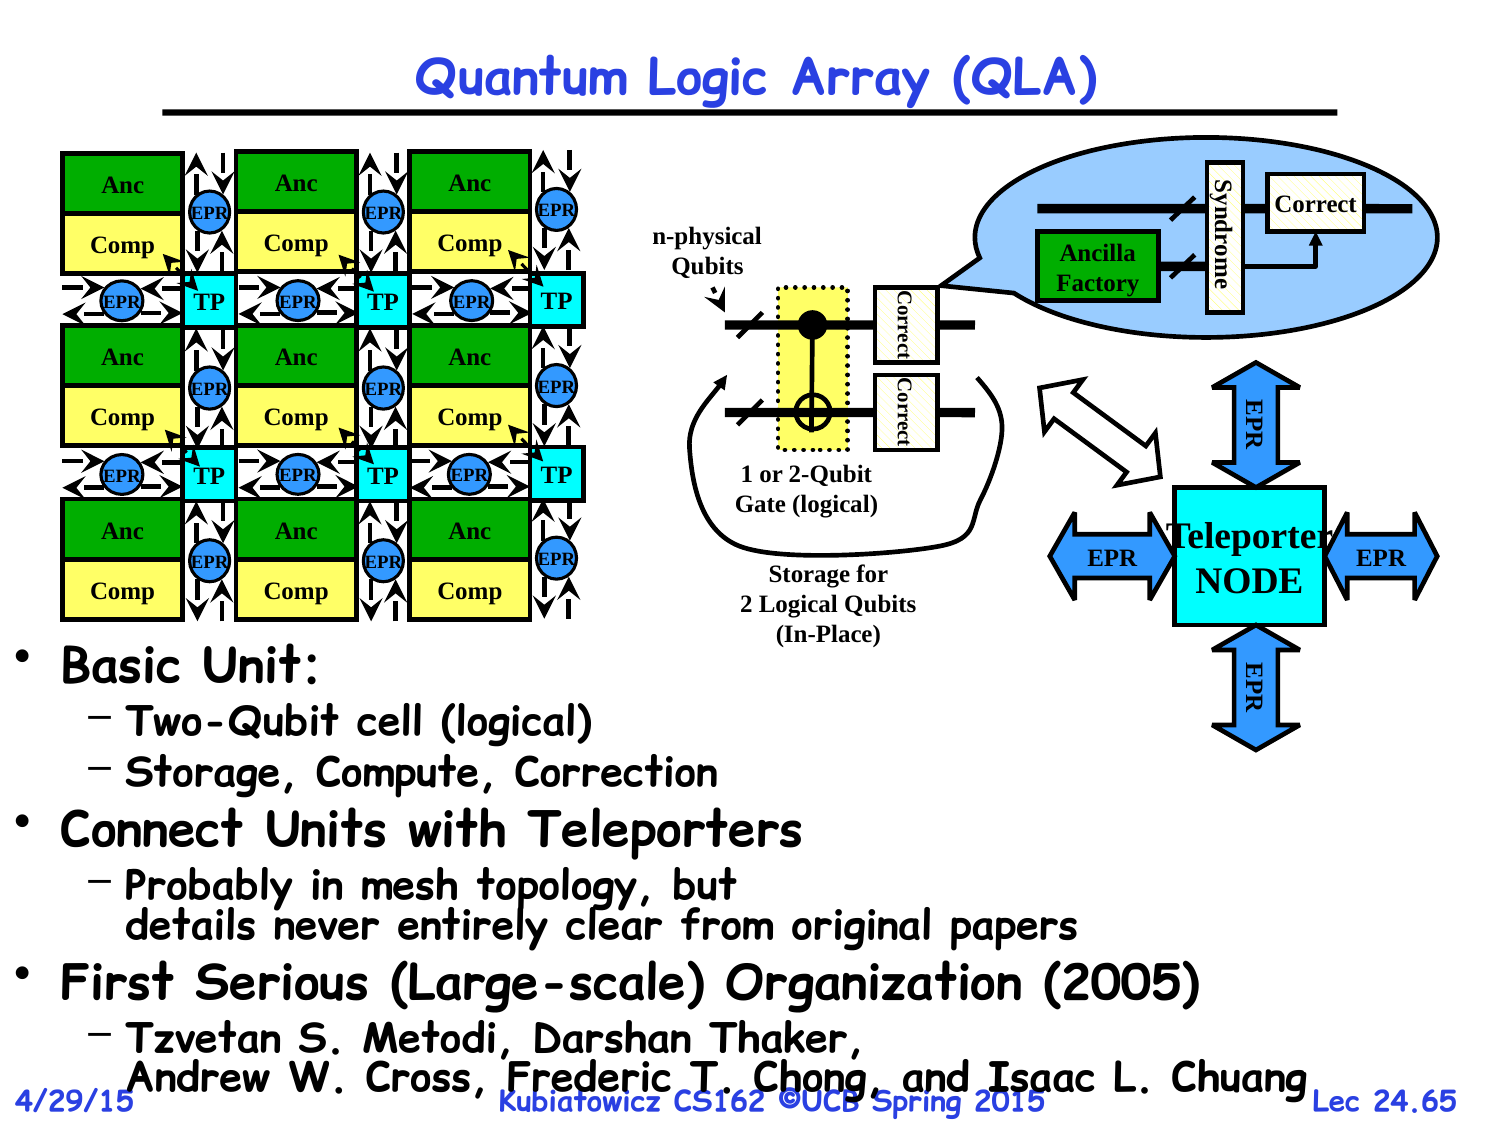

# Quantum Logic Array (QLA)

Syndrome
Correct

Ancilla
Factory

EPR

EPR

EPR

EPR

EPR

EPR

TP
TP

EPR

EPR

EPR

EPR

EPR

EPR

TP
TP
TP

EPR

EPR

EPR

Anc
Comp
Anc
Comp
Anc
Comp
Anc
Comp
Anc
Comp
Anc
Comp
Anc
Comp
Anc
Comp
Anc
Comp
n-physical
Qubits

Correct

Correct

1 or 2-Qubit
Gate (logical)
Storage for
2 Logical Qubits
(In-Place)

TP
EPR

Teleporter
NODE
EPR
EPR
EPR
Basic Unit:
Two-Qubit cell (logical)
Storage, Compute, Correction
Connect Units with Teleporters
Probably in mesh topology, but
details never entirely clear from original papers
First Serious (Large-scale) Organization (2005)
Tzvetan S. Metodi, Darshan Thaker,
Andrew W. Cross, Frederic T. Chong, and Isaac L. Chuang